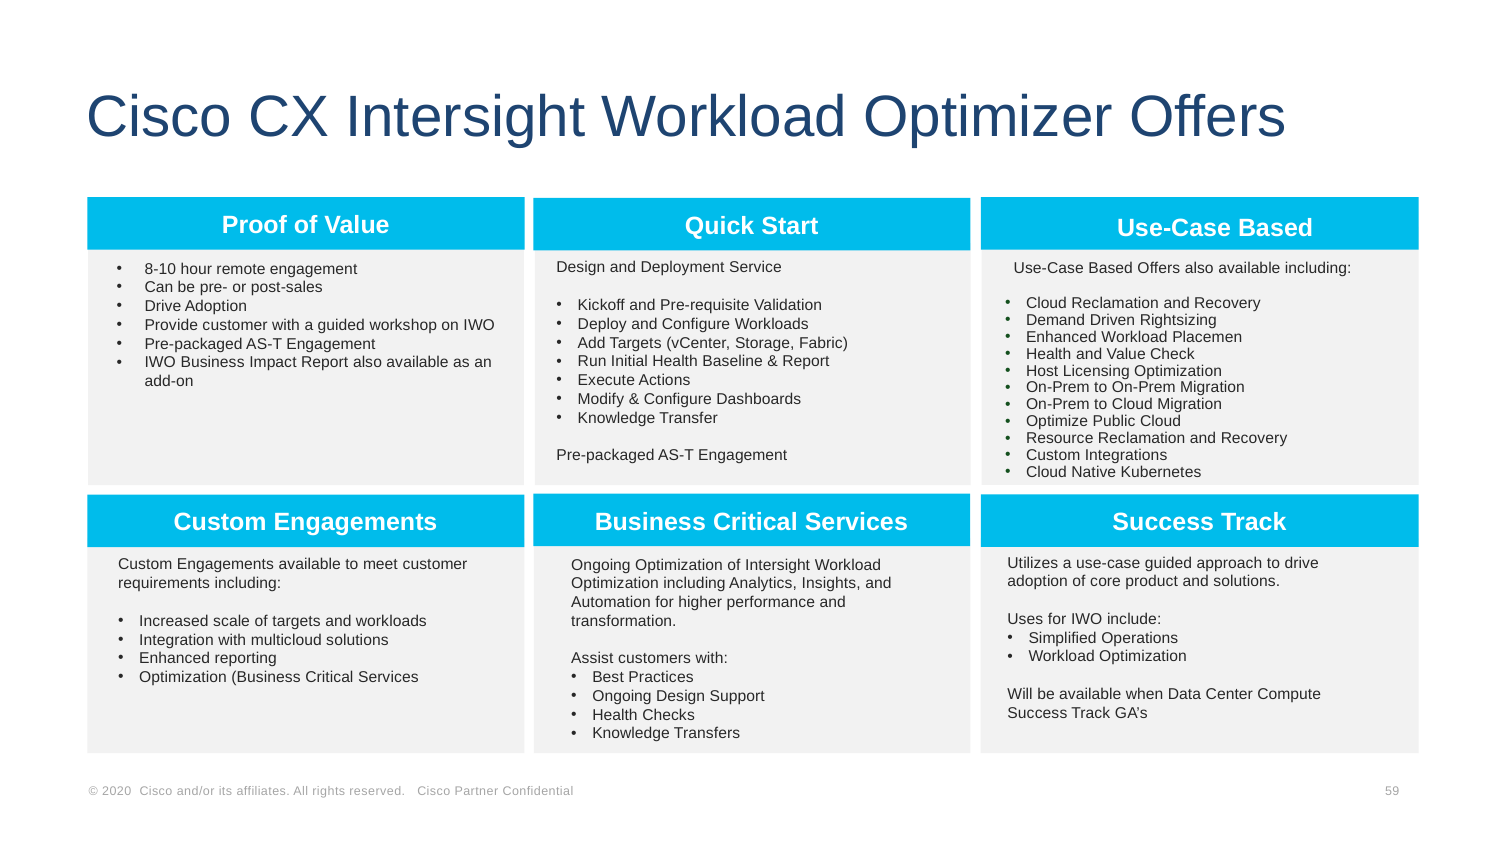

Cisco CX Intersight Workload Optimizer Offers
Proof of Value

8-10 hour remote engagement
Can be pre- or post-sales
Drive Adoption
Provide customer with a guided workshop on IWO
Pre-packaged AS-T Engagement
IWO Business Impact Report also available as an add-on

Use-Case Based

Use-Case Based Offers also available including:

Cloud Reclamation and Recovery
Demand Driven Rightsizing
Enhanced Workload Placemen
Health and Value Check
Host Licensing Optimization
On-Prem to On-Prem Migration
On-Prem to Cloud Migration
Optimize Public Cloud
Resource Reclamation and Recovery
Custom Integrations
Cloud Native Kubernetes

Quick Start

Design and Deployment Service

Kickoff and Pre-requisite Validation
Deploy and Configure Workloads
Add Targets (vCenter, Storage, Fabric)
Run Initial Health Baseline & Report
Execute Actions
Modify & Configure Dashboards
Knowledge Transfer

Pre-packaged AS-T Engagement

Business Critical Services

Ongoing Optimization of Intersight Workload Optimization including Analytics, Insights, and Automation for higher performance and transformation.

Assist customers with:
Best Practices
Ongoing Design Support
Health Checks
Knowledge Transfers

Success Track

Utilizes a use-case guided approach to drive adoption of core product and solutions.

Uses for IWO include:
Simplified Operations
Workload Optimization

Will be available when Data Center Compute Success Track GA’s

Custom Engagements

Custom Engagements available to meet customer requirements including:

Increased scale of targets and workloads
Integration with multicloud solutions
Enhanced reporting
Optimization (Business Critical Services